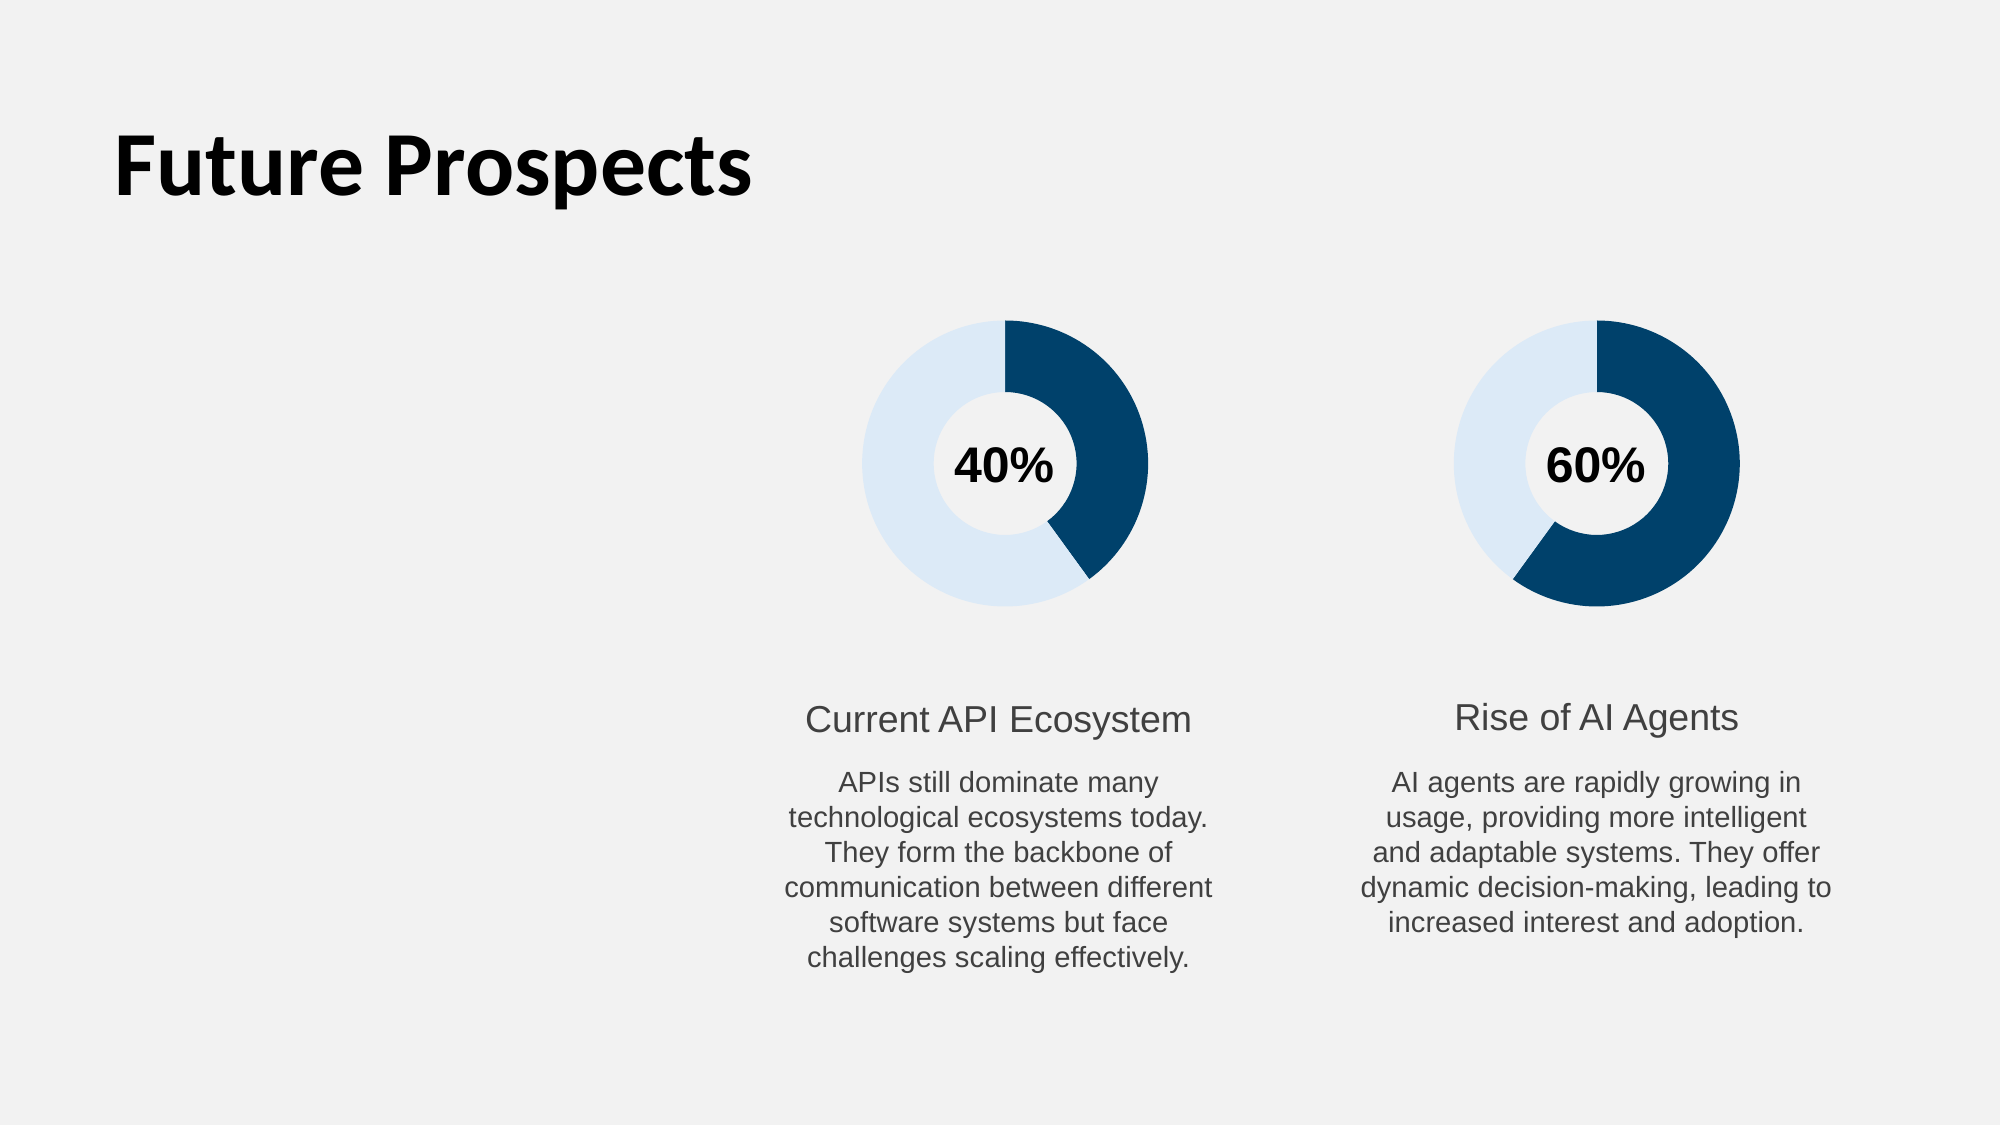

Future Prospects

### Chart

| Category |  |
|---|---|
| APIs Dominance | 0.4 |
|  | 0.6 |

### Chart

| Category |  |
|---|---|
| AI Agents Usage | 0.6 |
|  | 0.4 |
40%
60%
Rise of AI Agents
Current API Ecosystem
APIs still dominate many technological ecosystems today. They form the backbone of communication between different software systems but face challenges scaling effectively.
AI agents are rapidly growing in usage, providing more intelligent and adaptable systems. They offer dynamic decision-making, leading to increased interest and adoption.